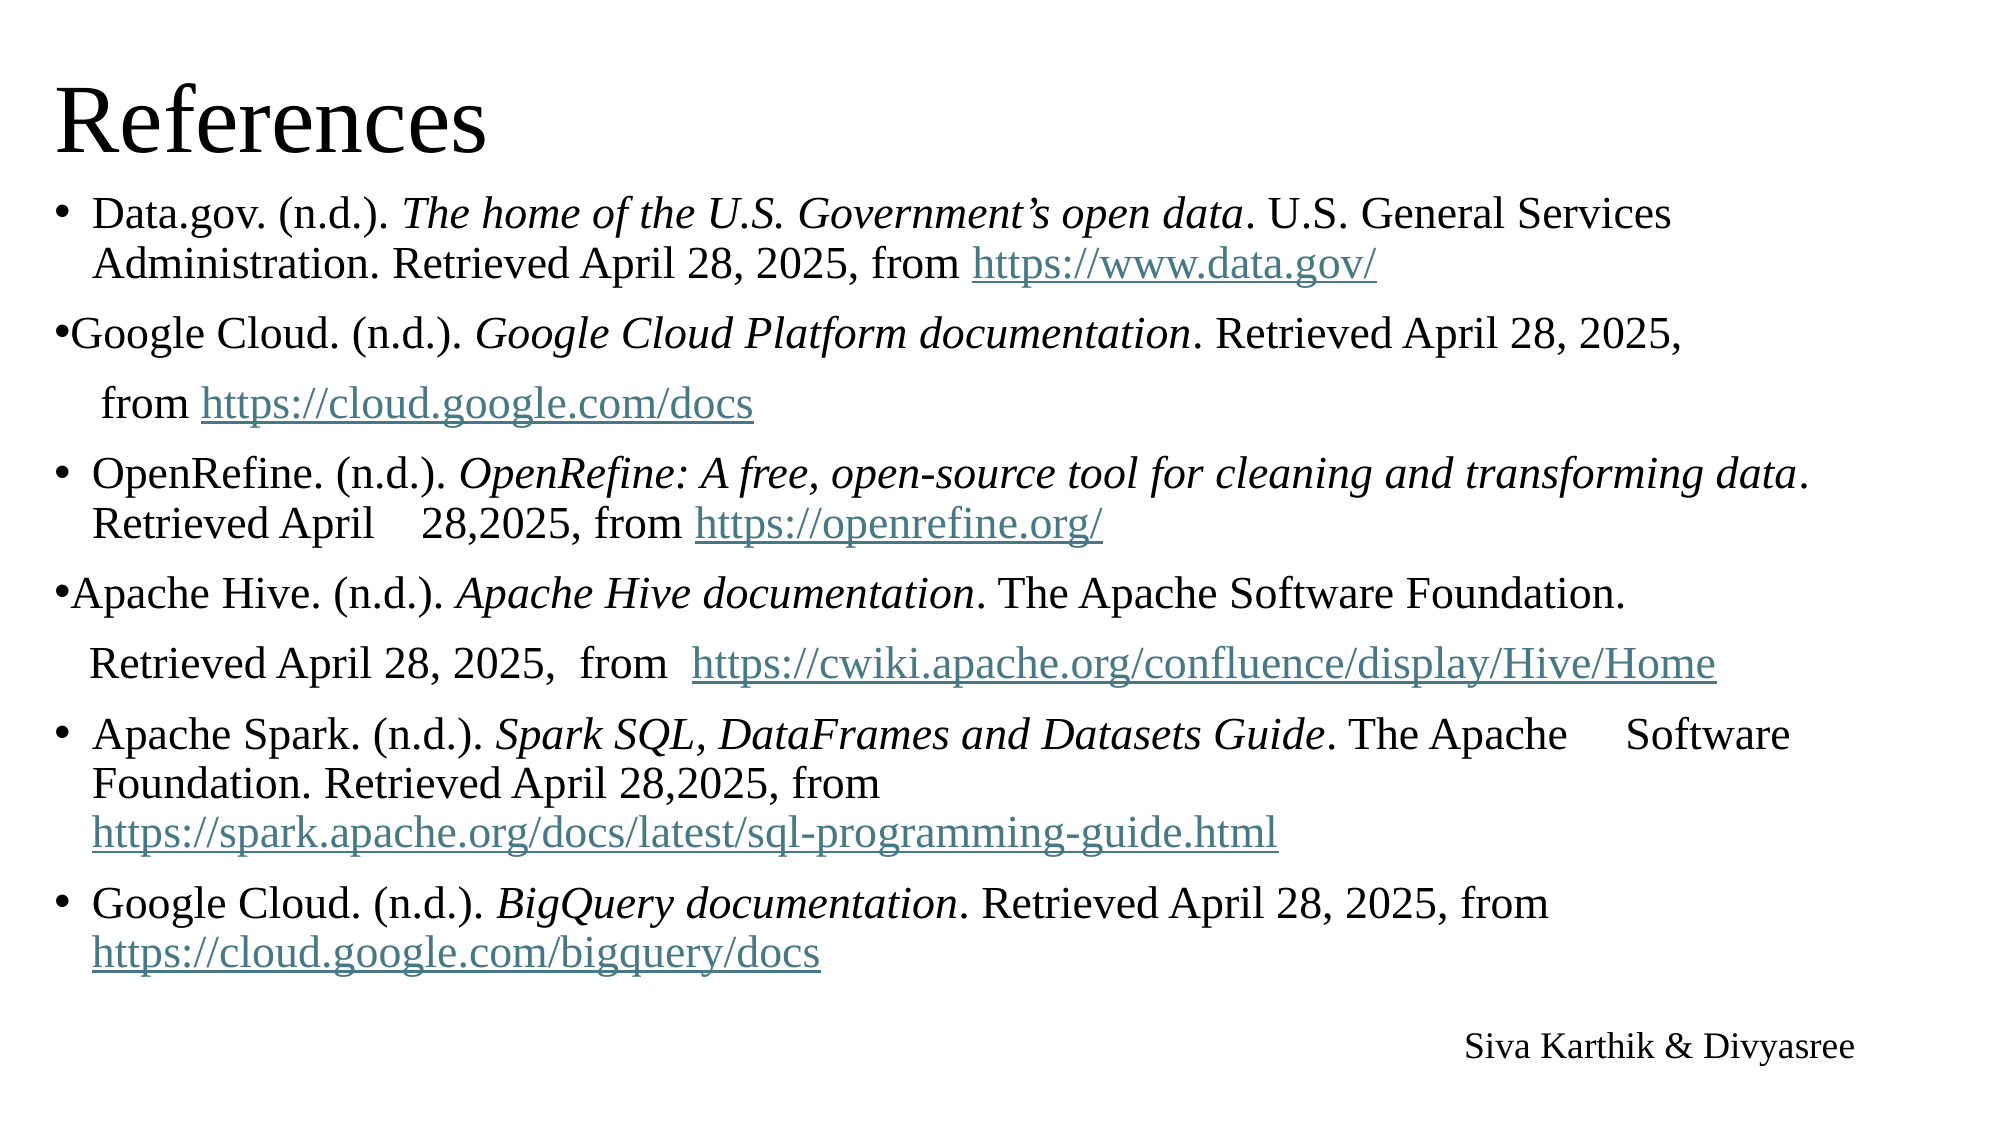

# References
Data.gov. (n.d.). The home of the U.S. Government’s open data. U.S. General Services Administration. Retrieved April 28, 2025, from https://www.data.gov/
Google Cloud. (n.d.). Google Cloud Platform documentation. Retrieved April 28, 2025,
    from https://cloud.google.com/docs
OpenRefine. (n.d.). OpenRefine: A free, open-source tool for cleaning and transforming data.    Retrieved April    28,2025, from https://openrefine.org/
Apache Hive. (n.d.). Apache Hive documentation. The Apache Software Foundation.
   Retrieved April 28, 2025,  from  https://cwiki.apache.org/confluence/display/Hive/Home
Apache Spark. (n.d.). Spark SQL, DataFrames and Datasets Guide. The Apache     Software Foundation. Retrieved April 28,2025, from https://spark.apache.org/docs/latest/sql-programming-guide.html
Google Cloud. (n.d.). BigQuery documentation. Retrieved April 28, 2025, from https://cloud.google.com/bigquery/docs

Siva Karthik & Divyasree